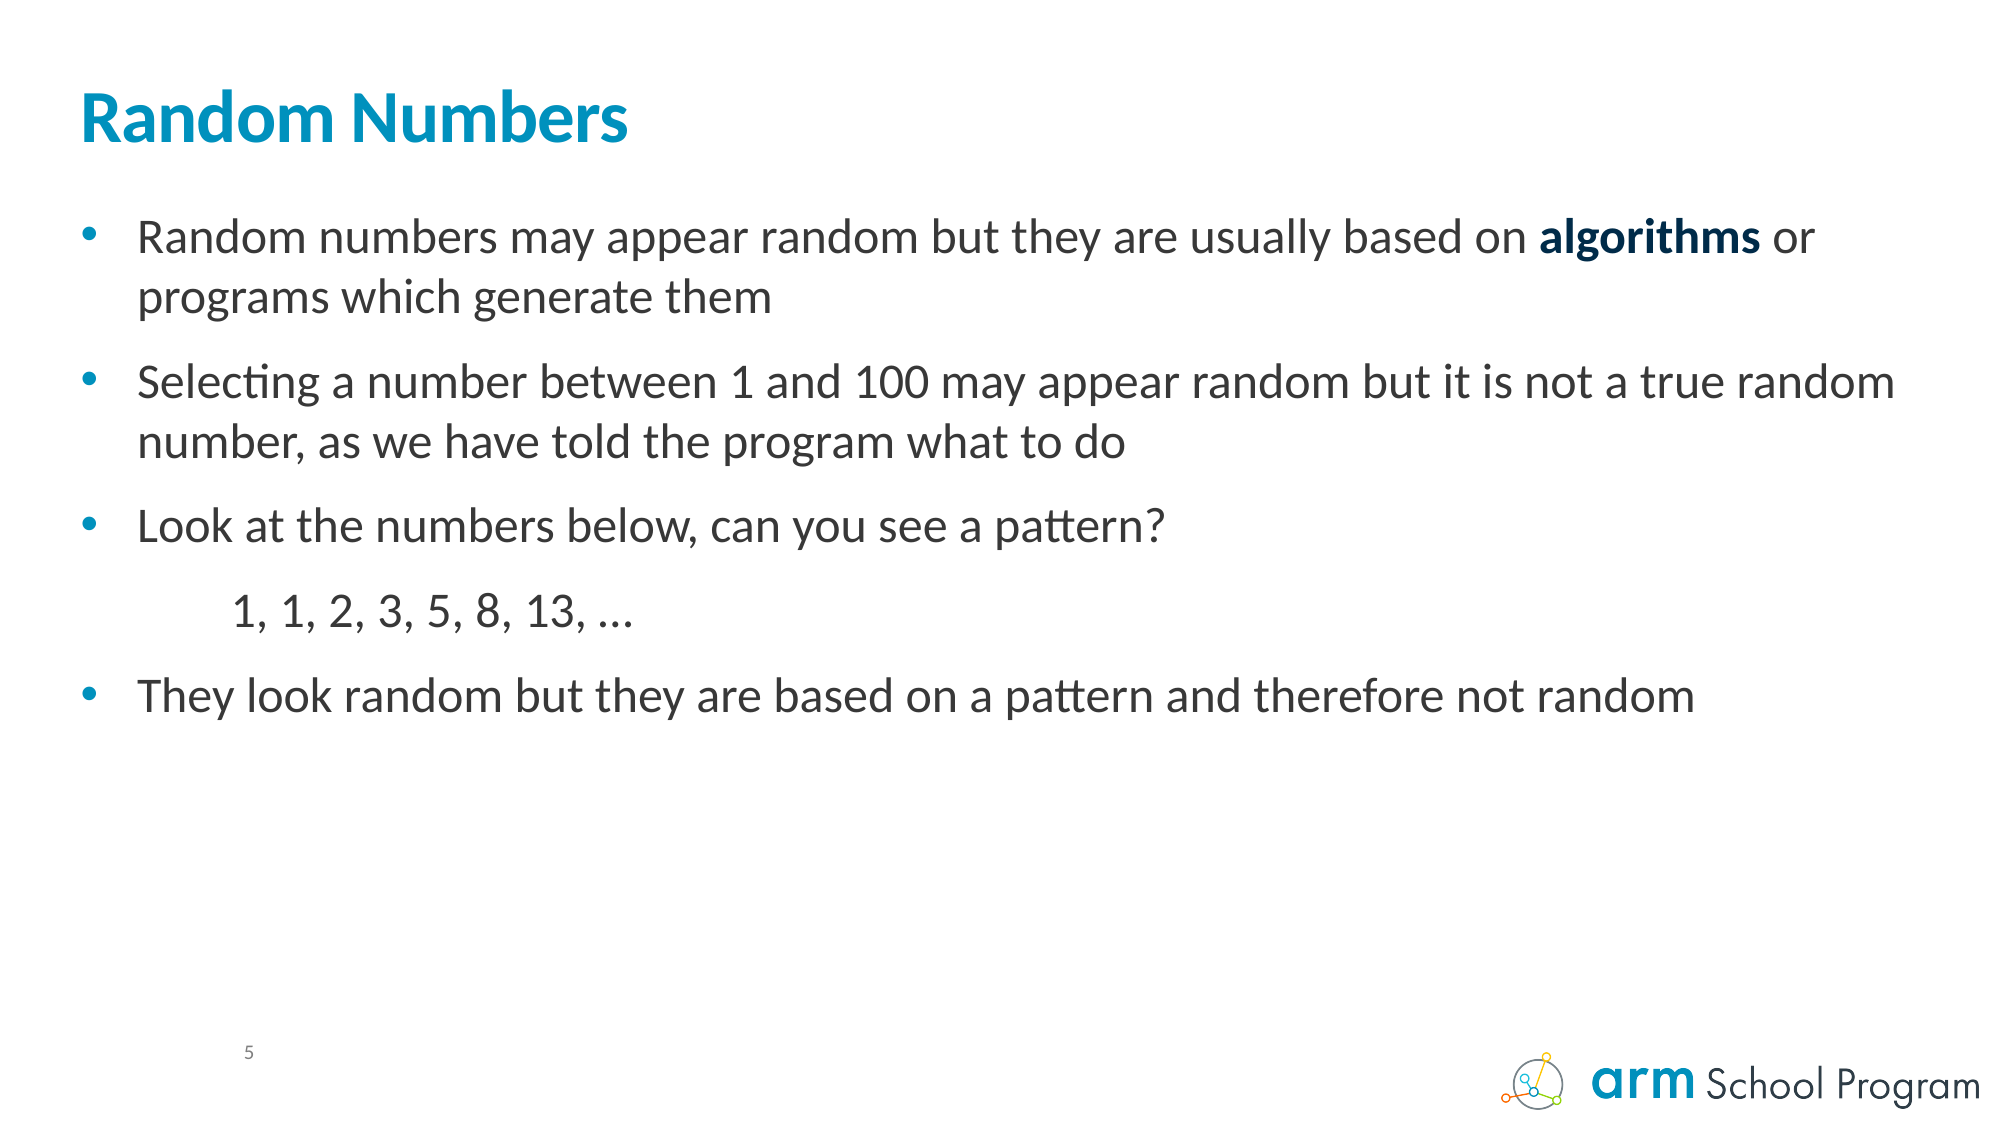

# Random Numbers
Random numbers may appear random but they are usually based on algorithms or programs which generate them
Selecting a number between 1 and 100 may appear random but it is not a true random number, as we have told the program what to do
Look at the numbers below, can you see a pattern?
	1, 1, 2, 3, 5, 8, 13, …
They look random but they are based on a pattern and therefore not random